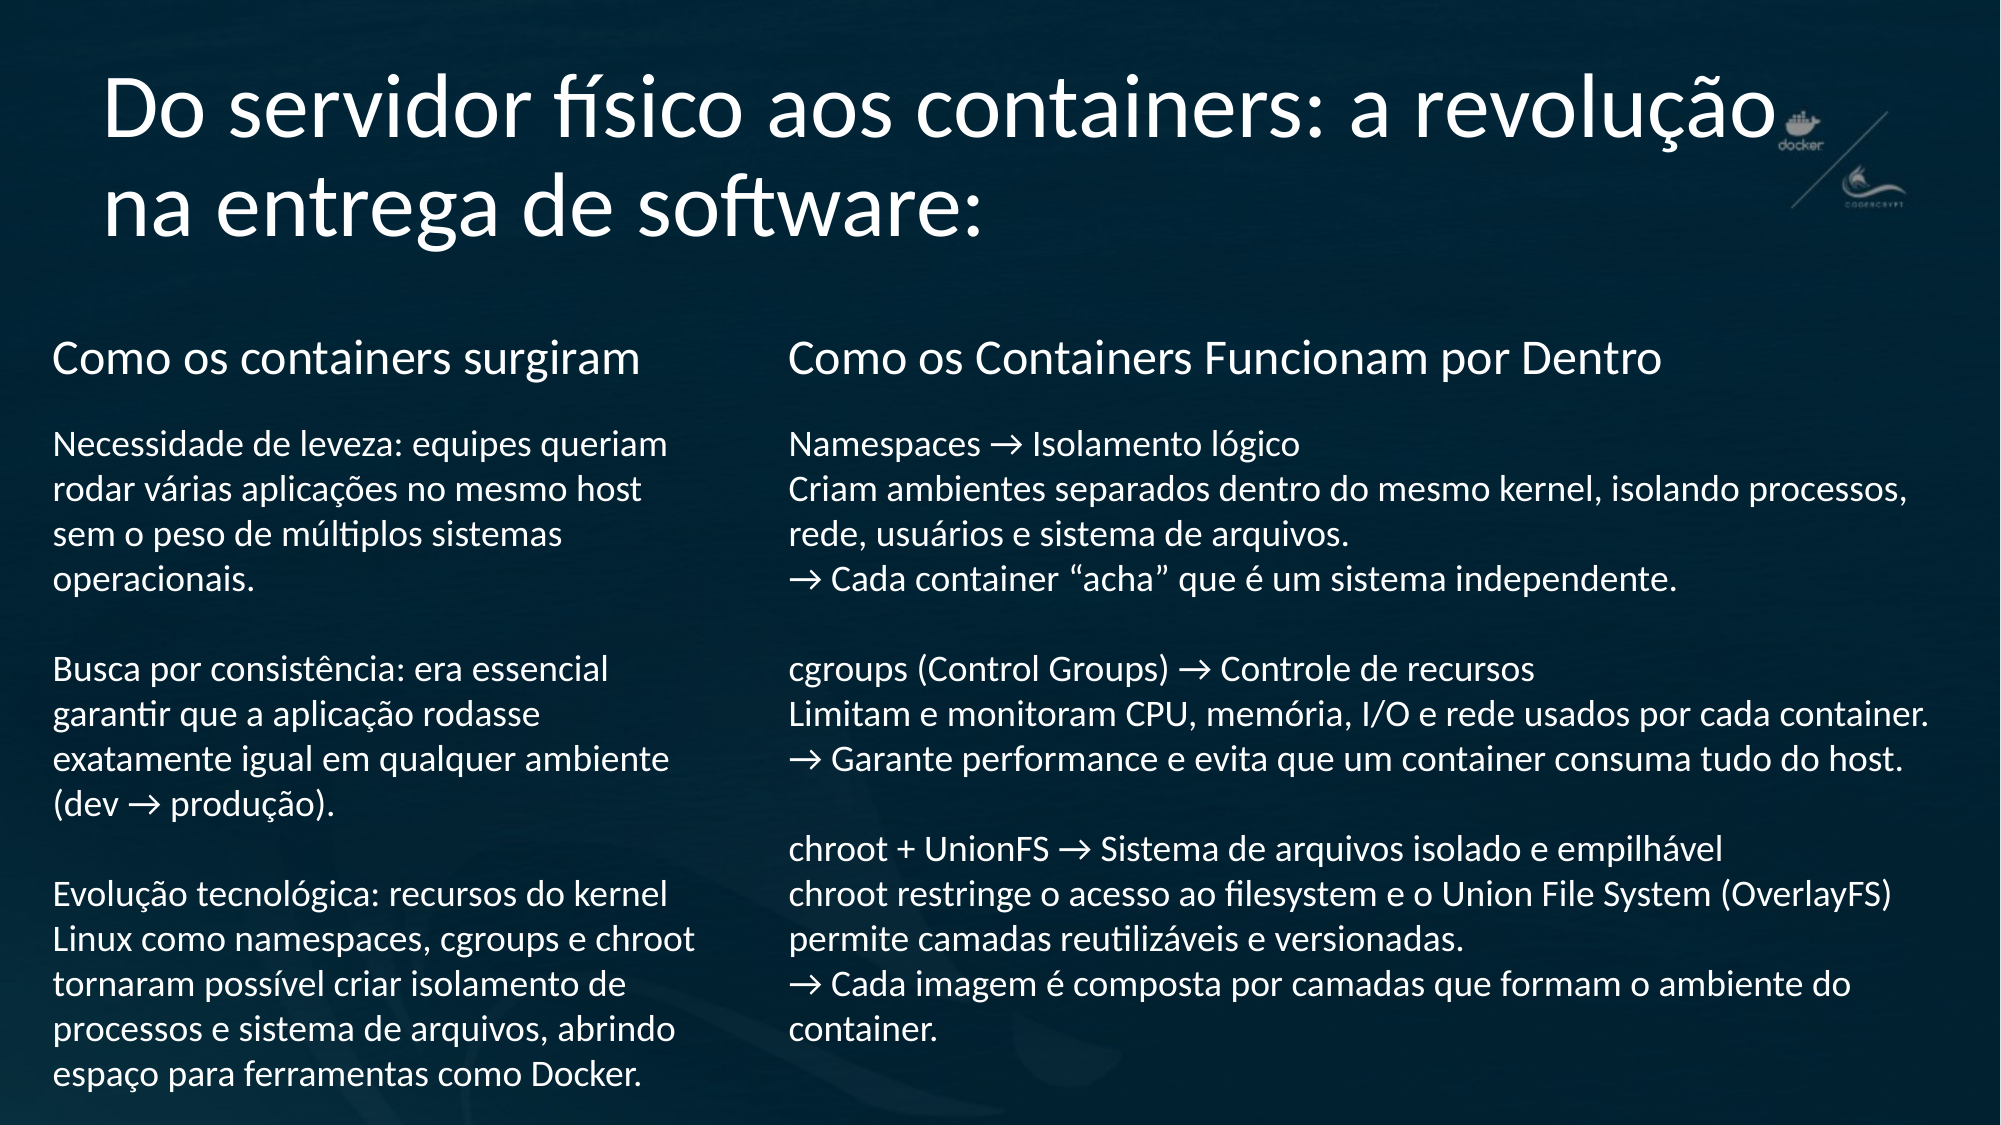

# Do servidor físico aos containers: a revolução na entrega de software:
Como os containers surgiram
Como os Containers Funcionam por Dentro
Namespaces → Isolamento lógico
Criam ambientes separados dentro do mesmo kernel, isolando processos, rede, usuários e sistema de arquivos.
→ Cada container “acha” que é um sistema independente.

cgroups (Control Groups) → Controle de recursos
Limitam e monitoram CPU, memória, I/O e rede usados por cada container.
→ Garante performance e evita que um container consuma tudo do host.

chroot + UnionFS → Sistema de arquivos isolado e empilhável
chroot restringe o acesso ao filesystem e o Union File System (OverlayFS) permite camadas reutilizáveis e versionadas.
→ Cada imagem é composta por camadas que formam o ambiente do container.
Necessidade de leveza: equipes queriam rodar várias aplicações no mesmo host sem o peso de múltiplos sistemas operacionais.

Busca por consistência: era essencial garantir que a aplicação rodasse exatamente igual em qualquer ambiente (dev → produção).

Evolução tecnológica: recursos do kernel Linux como namespaces, cgroups e chroot tornaram possível criar isolamento de processos e sistema de arquivos, abrindo espaço para ferramentas como Docker.